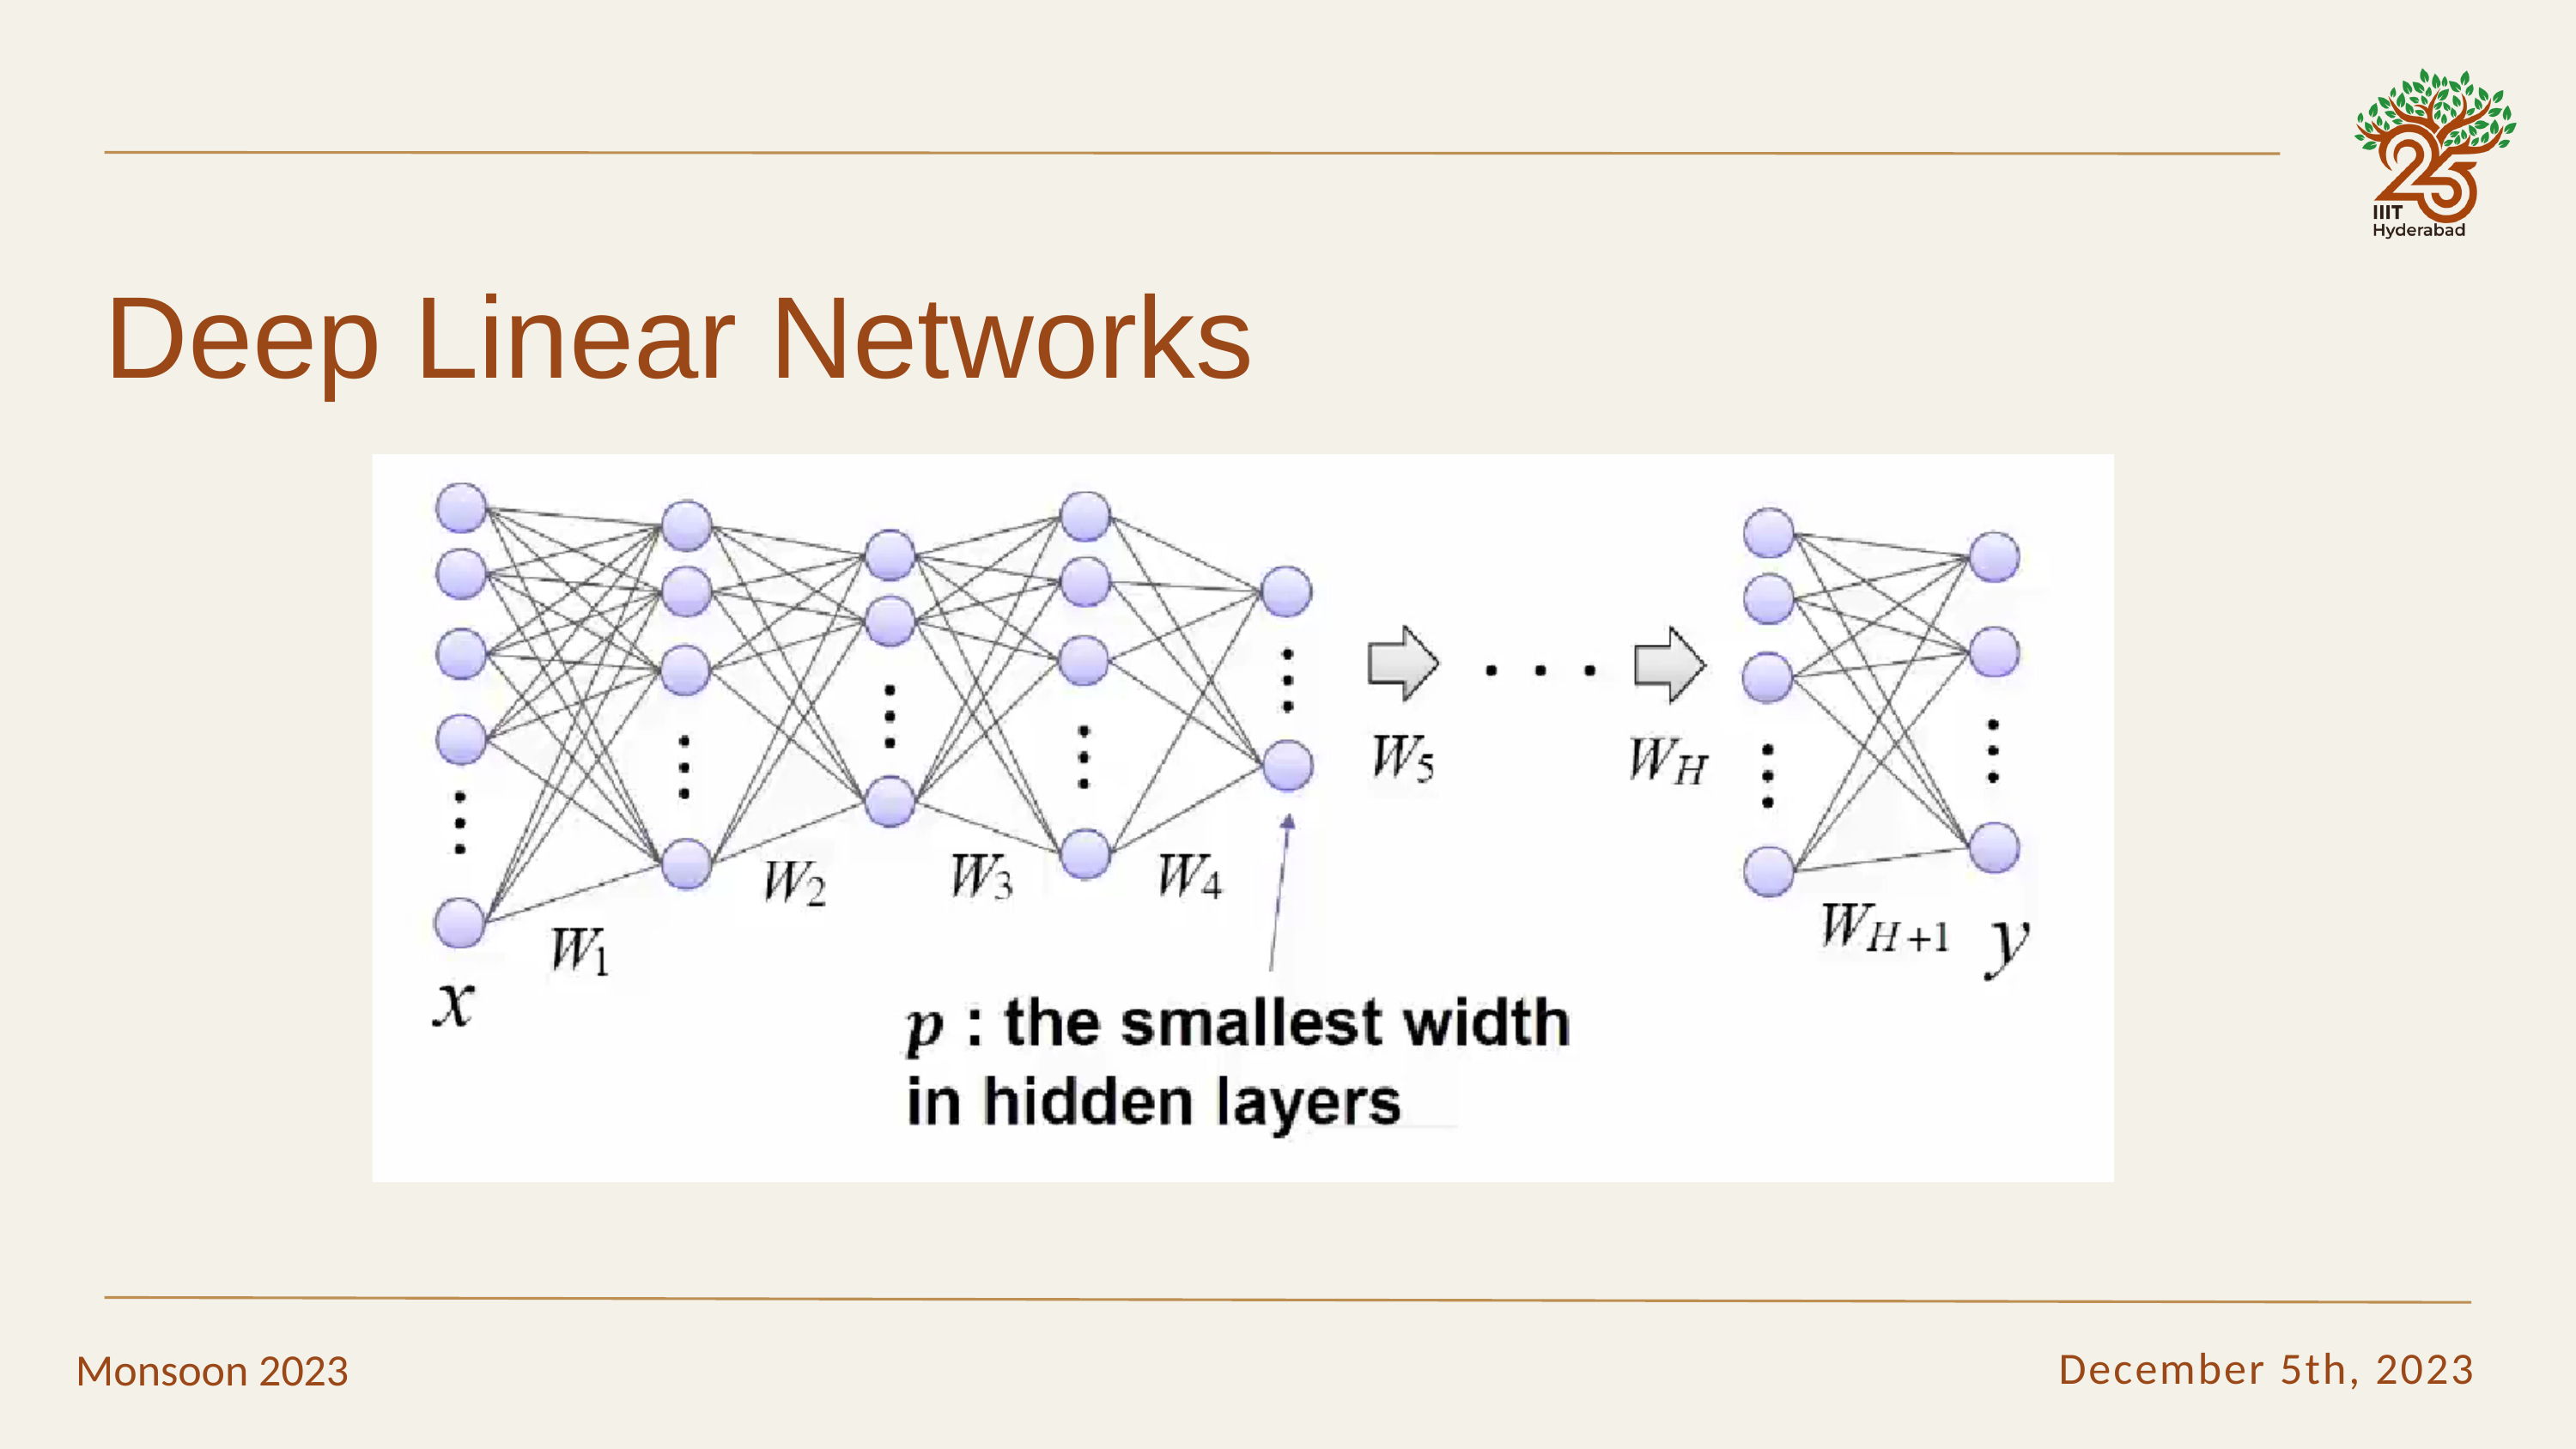

Deep Linear Networks

December 5th, 2023
Monsoon 2023